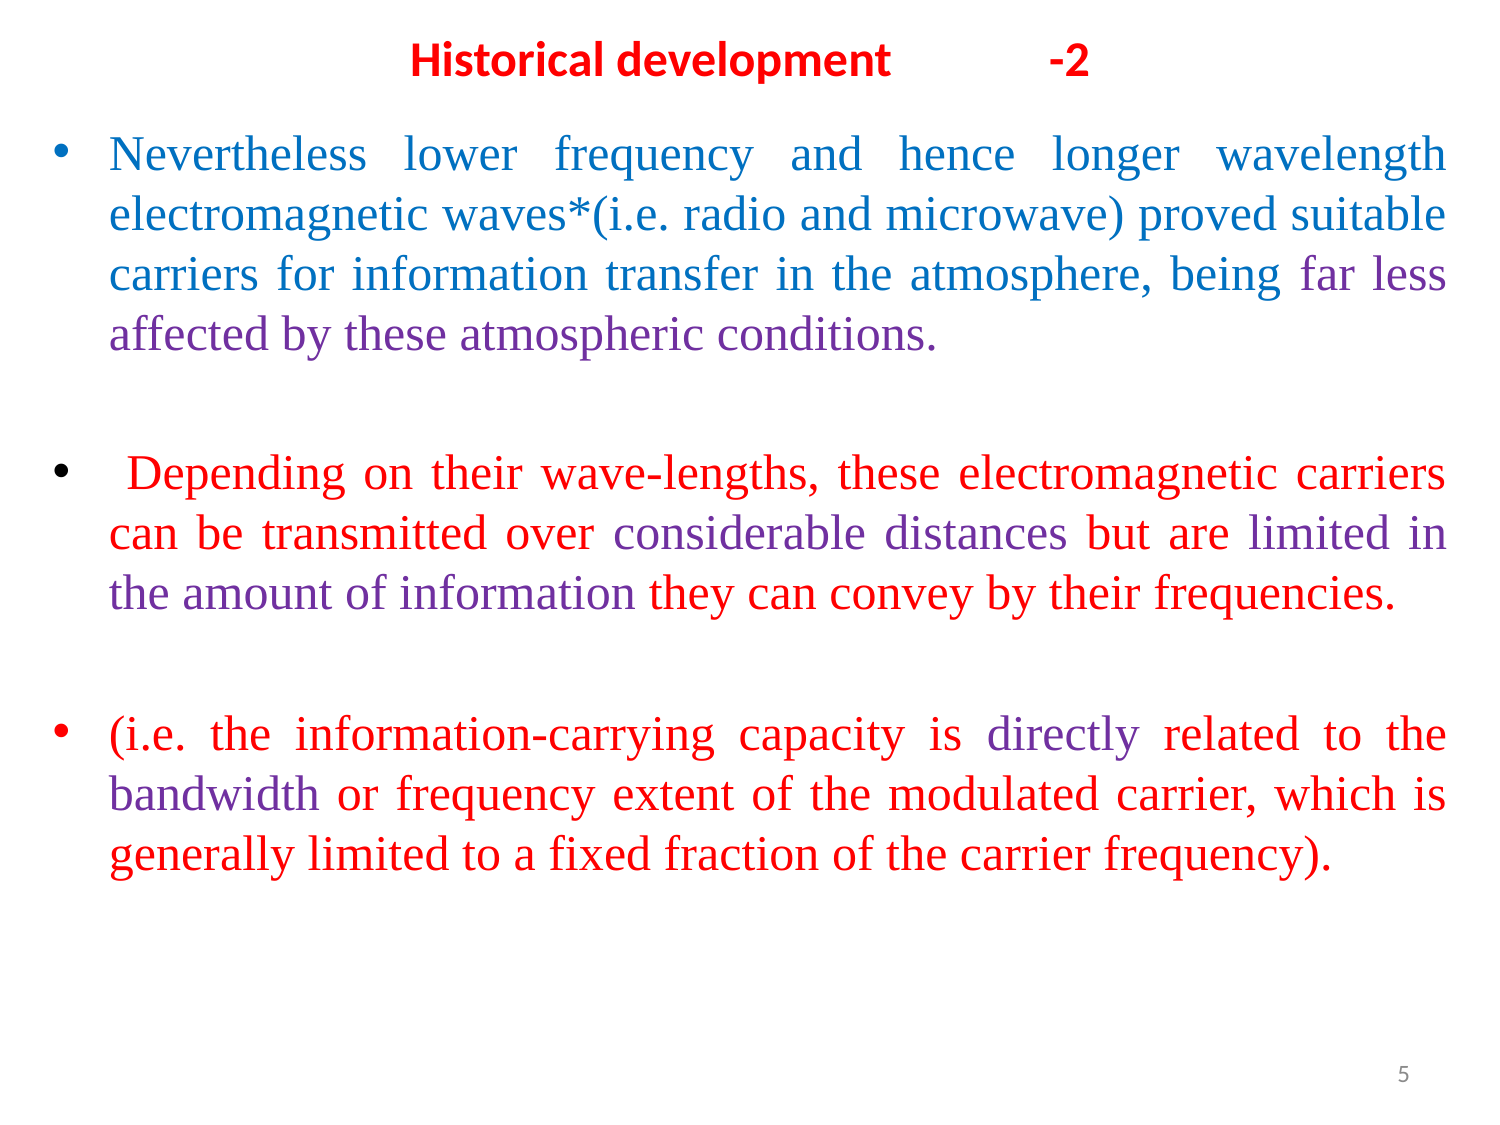

# Historical development              -2
Nevertheless lower frequency and hence longer wavelength electromagnetic waves*(i.e. radio and microwave) proved suitable carriers for information transfer in the atmosphere, being far less affected by these atmospheric conditions.

 Depending on their wave-lengths, these electromagnetic carriers can be transmitted over considerable distances but are limited in the amount of information they can convey by their frequencies.

(i.e. the information-carrying capacity is directly related to the bandwidth or frequency extent of the modulated carrier, which is generally limited to a fixed fraction of the carrier frequency).
5